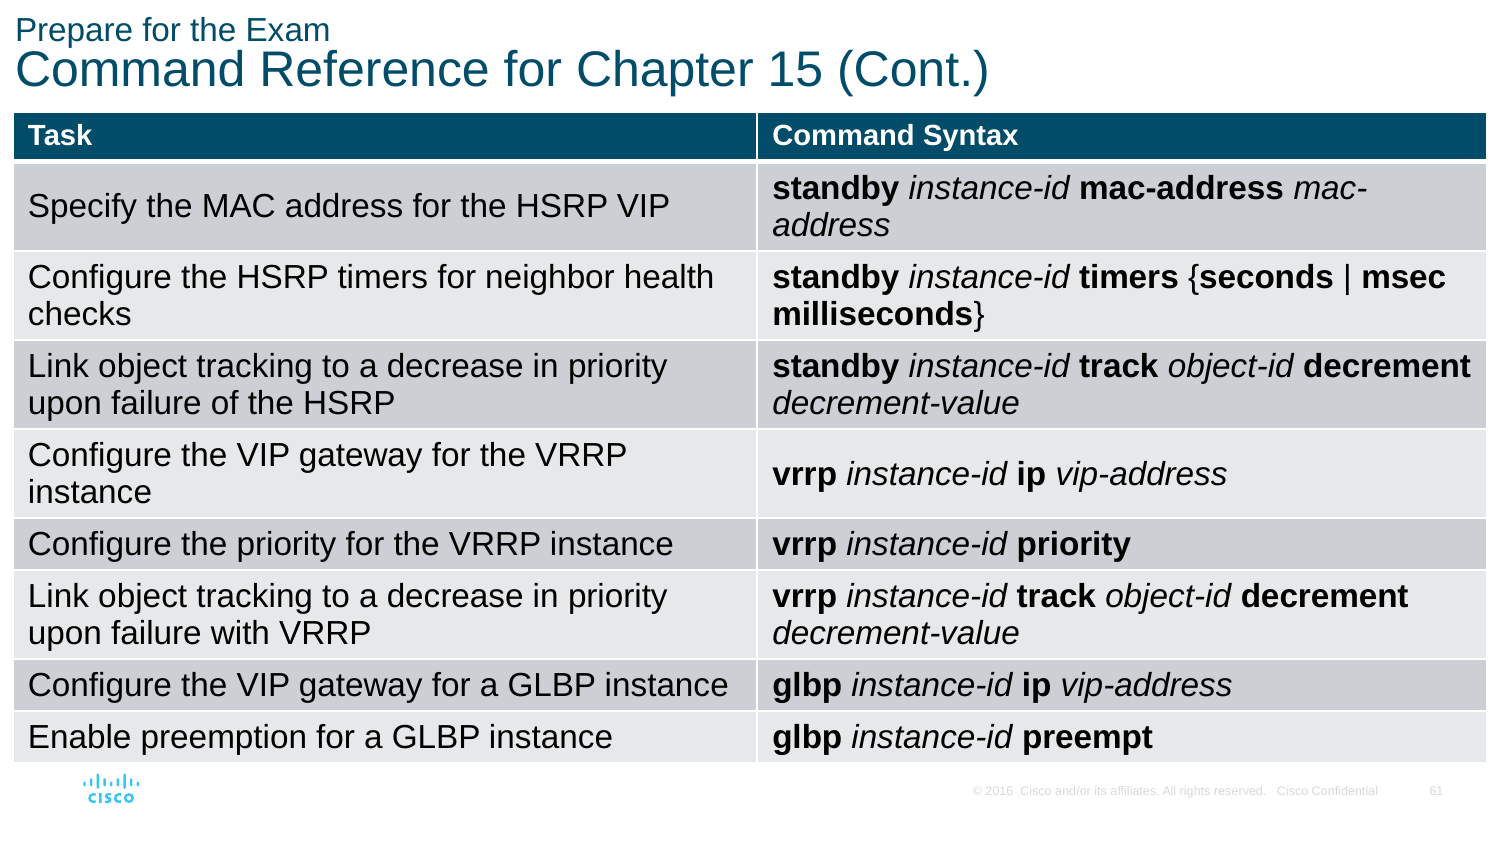

# Prepare for the Exam Command Reference for Chapter 15 (Cont.)
| Task | Command Syntax |
| --- | --- |
| Specify the MAC address for the HSRP VIP | standby instance-id mac-address mac-address |
| Configure the HSRP timers for neighbor health checks | standby instance-id timers {seconds | msec milliseconds} |
| Link object tracking to a decrease in priority upon failure of the HSRP | standby instance-id track object-id decrement decrement-value |
| Configure the VIP gateway for the VRRP instance | vrrp instance-id ip vip-address |
| Configure the priority for the VRRP instance | vrrp instance-id priority |
| Link object tracking to a decrease in priority upon failure with VRRP | vrrp instance-id track object-id decrement decrement-value |
| Configure the VIP gateway for a GLBP instance | glbp instance-id ip vip-address |
| Enable preemption for a GLBP instance | glbp instance-id preempt |